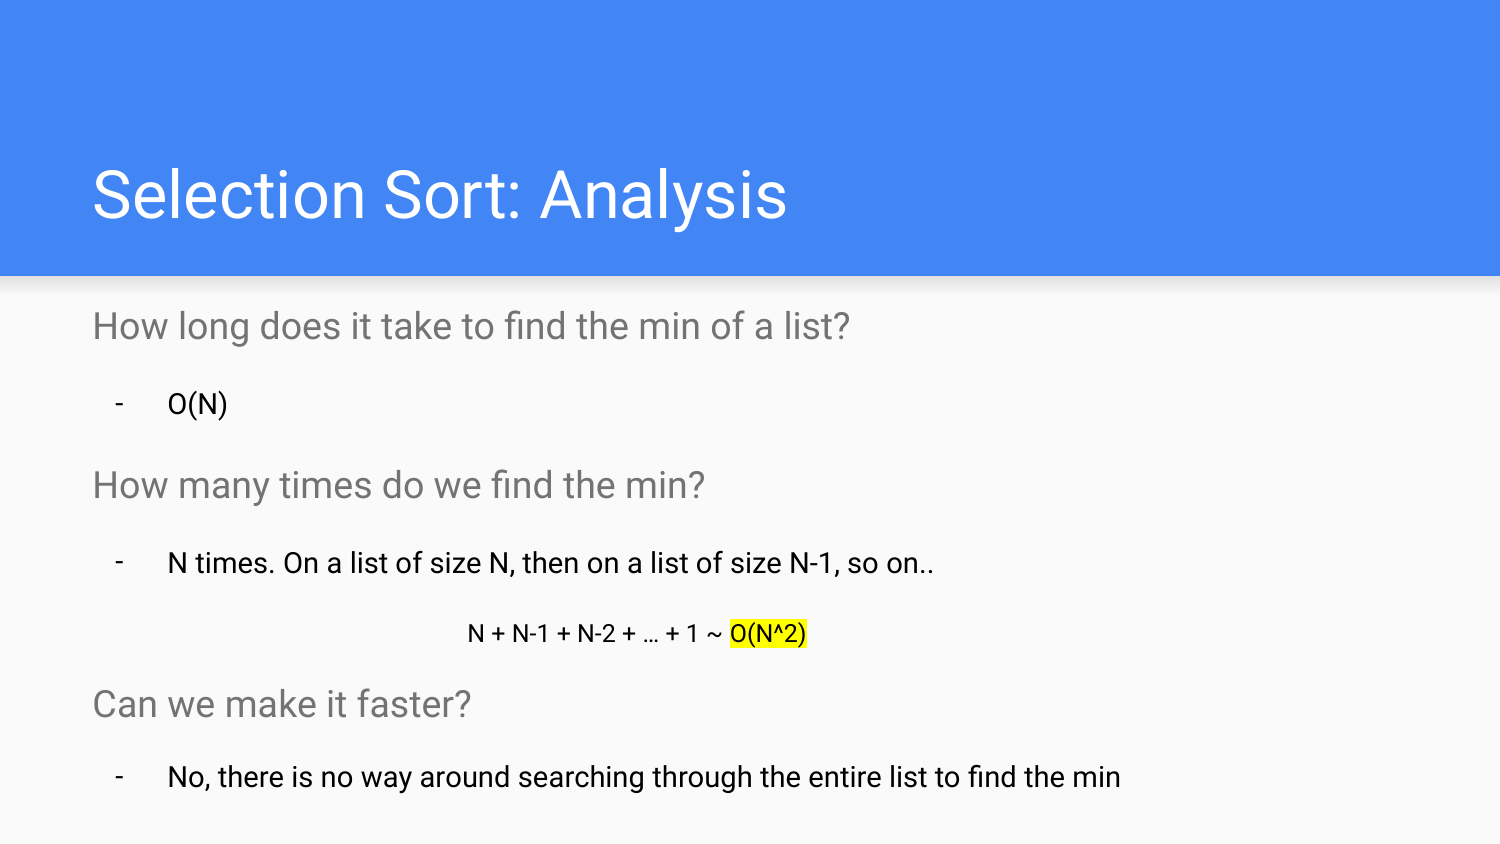

# Selection Sort: Analysis
How long does it take to find the min of a list?
O(N)
How many times do we find the min?
N times. On a list of size N, then on a list of size N-1, so on..
N + N-1 + N-2 + … + 1 ~ O(N^2)
Can we make it faster?
No, there is no way around searching through the entire list to find the min